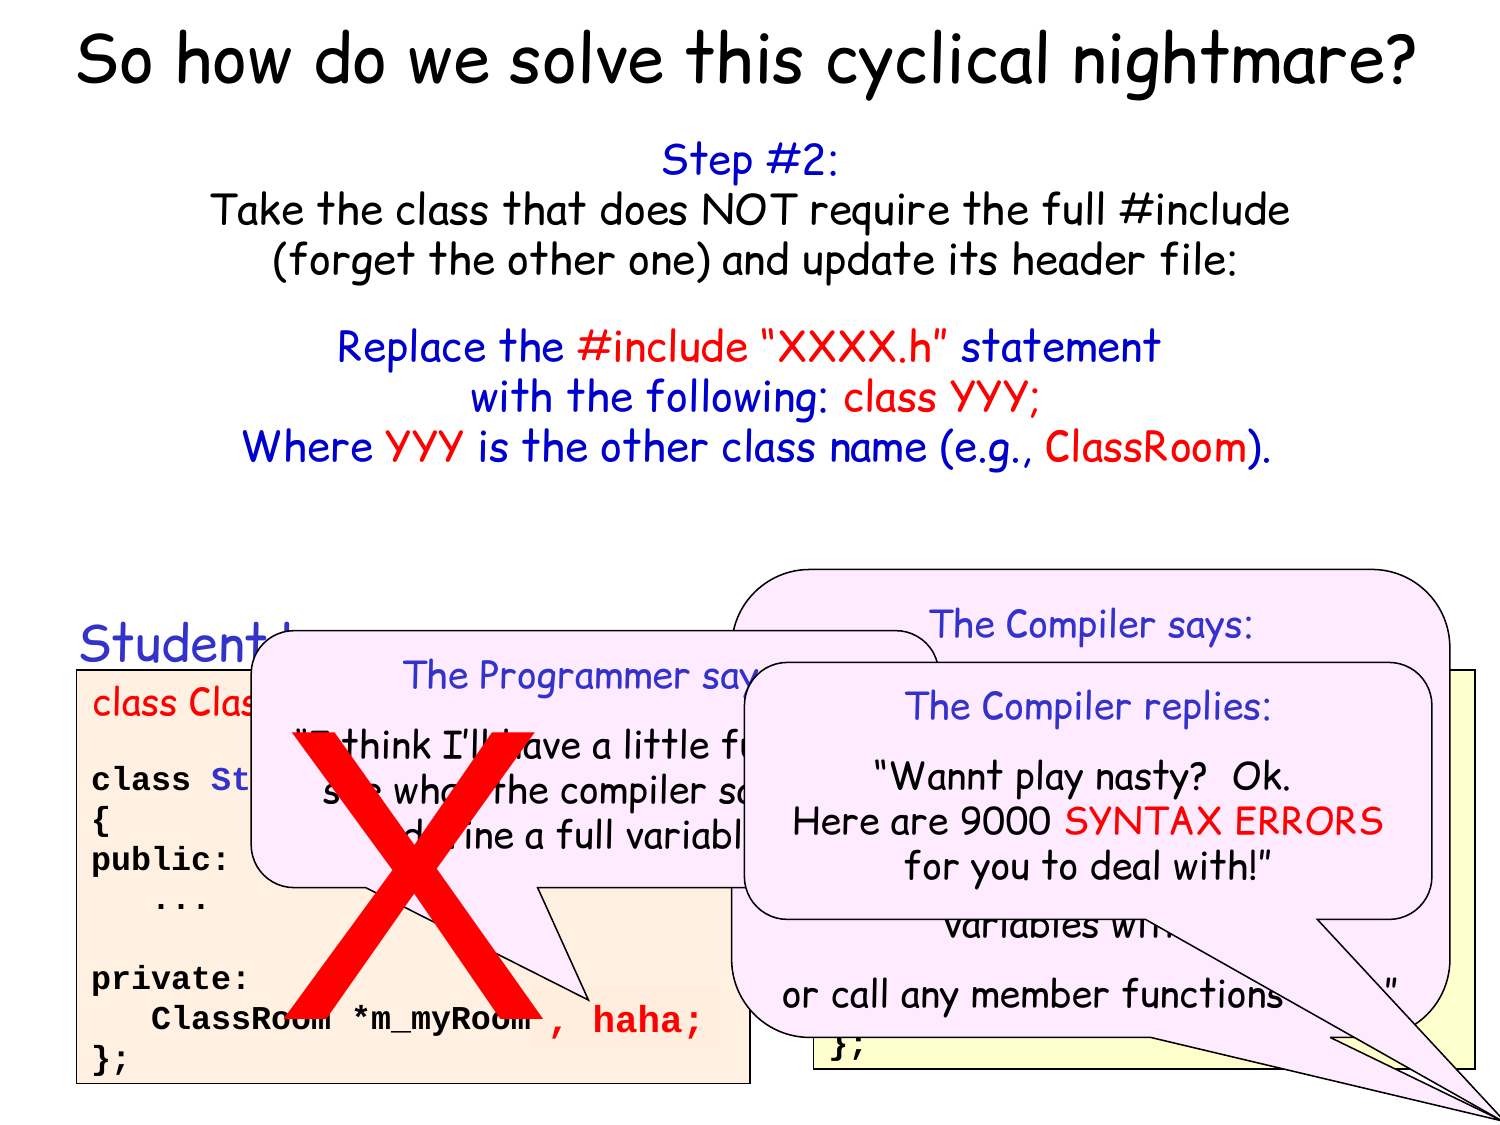

So how do we solve this cyclical nightmare?
Step #2:
Take the class that does NOT require the full #include
(forget the other one) and update its header file:
Replace the #include “XXXX.h” statement
with the following: class YYY;
Where YYY is the other class name (e.g., ClassRoom).
The Compiler says:

“Alright smartypants, I’ll trust you.
  But if won’t tell me about ClassRoom’s functions and variables
 …then you can’t define any actual variables with it
or call any member functions on it.”
X
This line tells the compiler:

“Hey Compiler, there’s another class called ‘ClassRoom’ but we’re not going to tell you exactly what it looks like just yet.”
Student.h
#include “ClassRoom.h”

class Student
{
public:
   ...

private:
   ClassRoom *m_myRoom;
};
ClassRoom.h
#include “Student.h”

class ClassRoom
{
public:
   ...

private:
   Student m_studs[100];
};
The Programmer says:

“I think I’ll have a little fun!  Let’s see what the compiler says if I define a full variable!”
The Compiler replies:

“Wannt play nasty?  Ok.
Here are 9000 SYNTAX ERRORS
for you to deal with!”
class ClassRoom;

, haha;